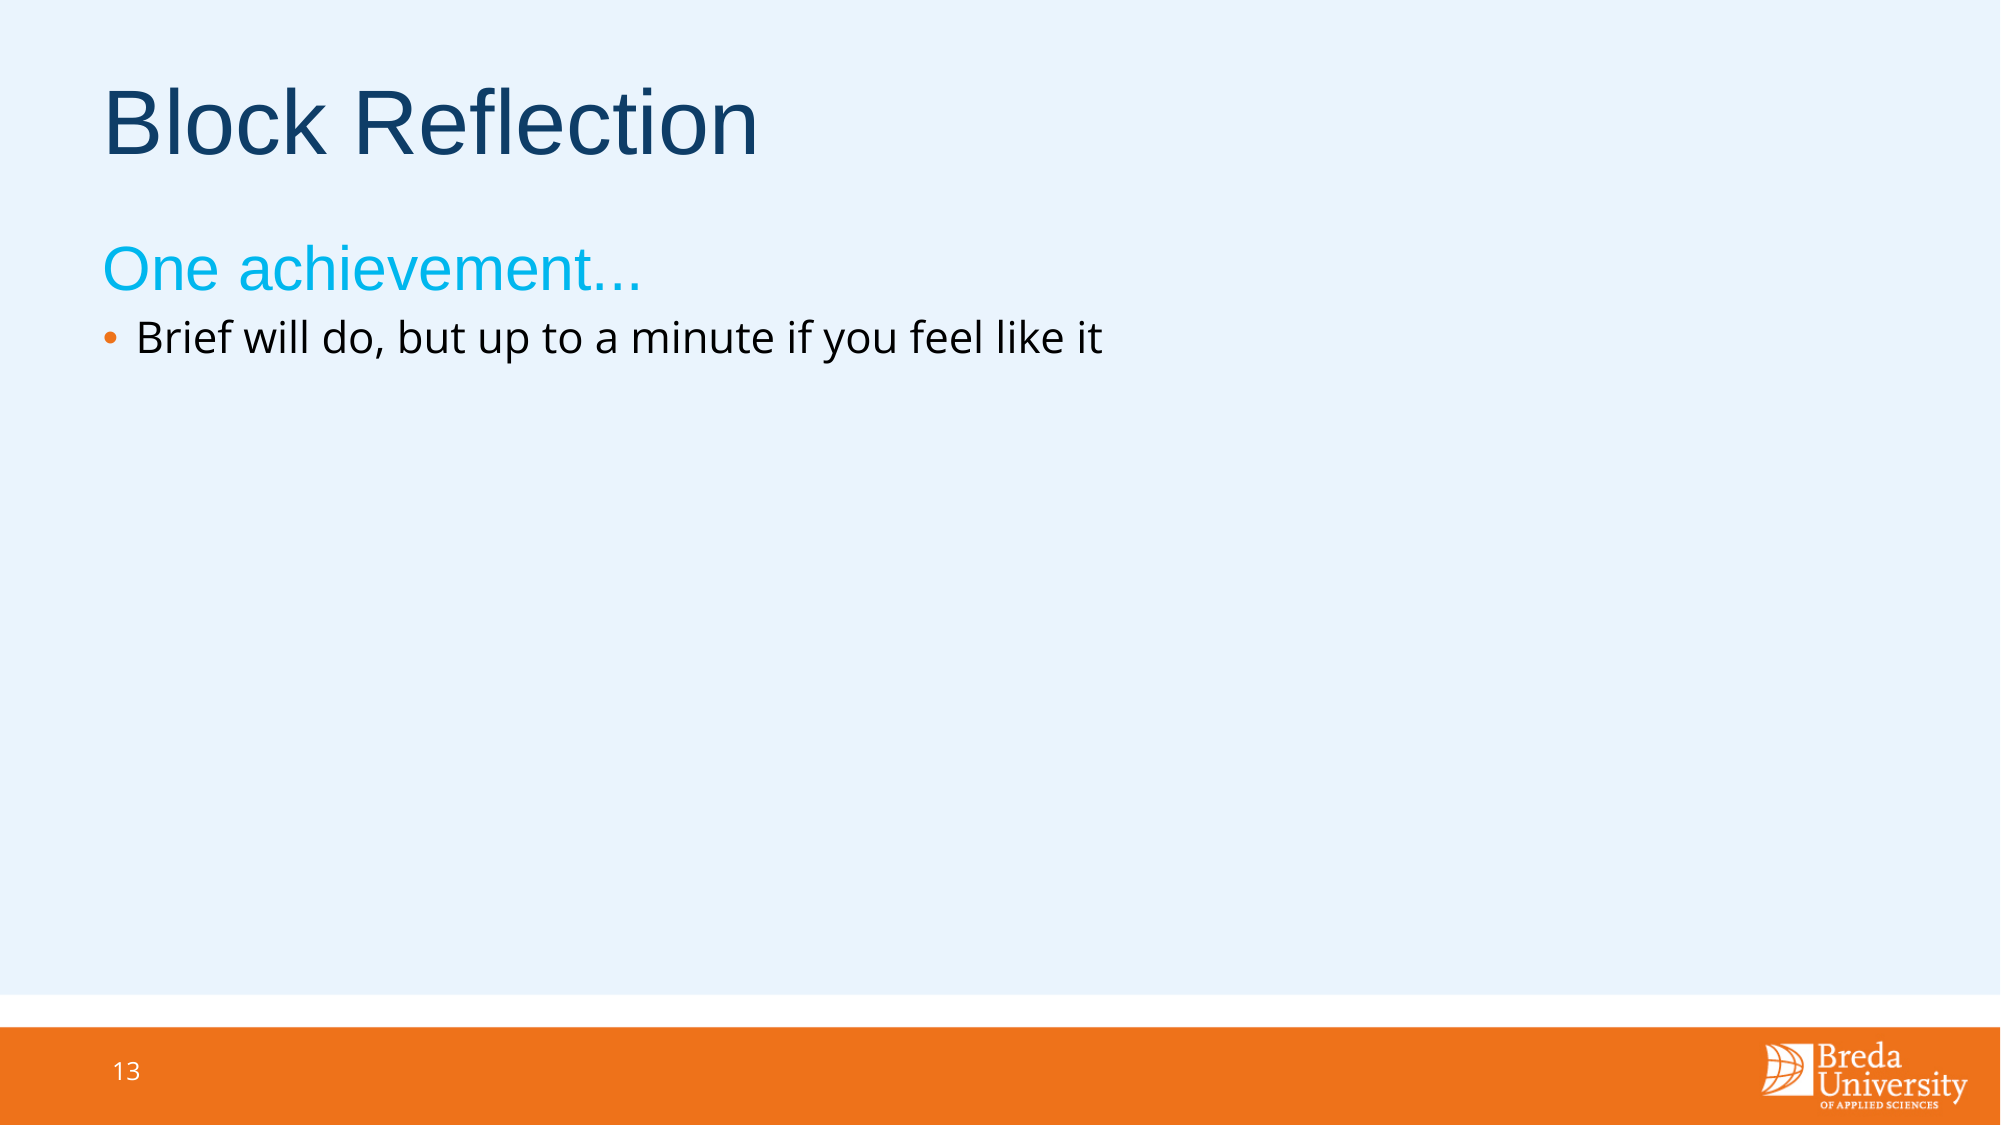

# Block Reflection
One achievement...
Brief will do, but up to a minute if you feel like it
13